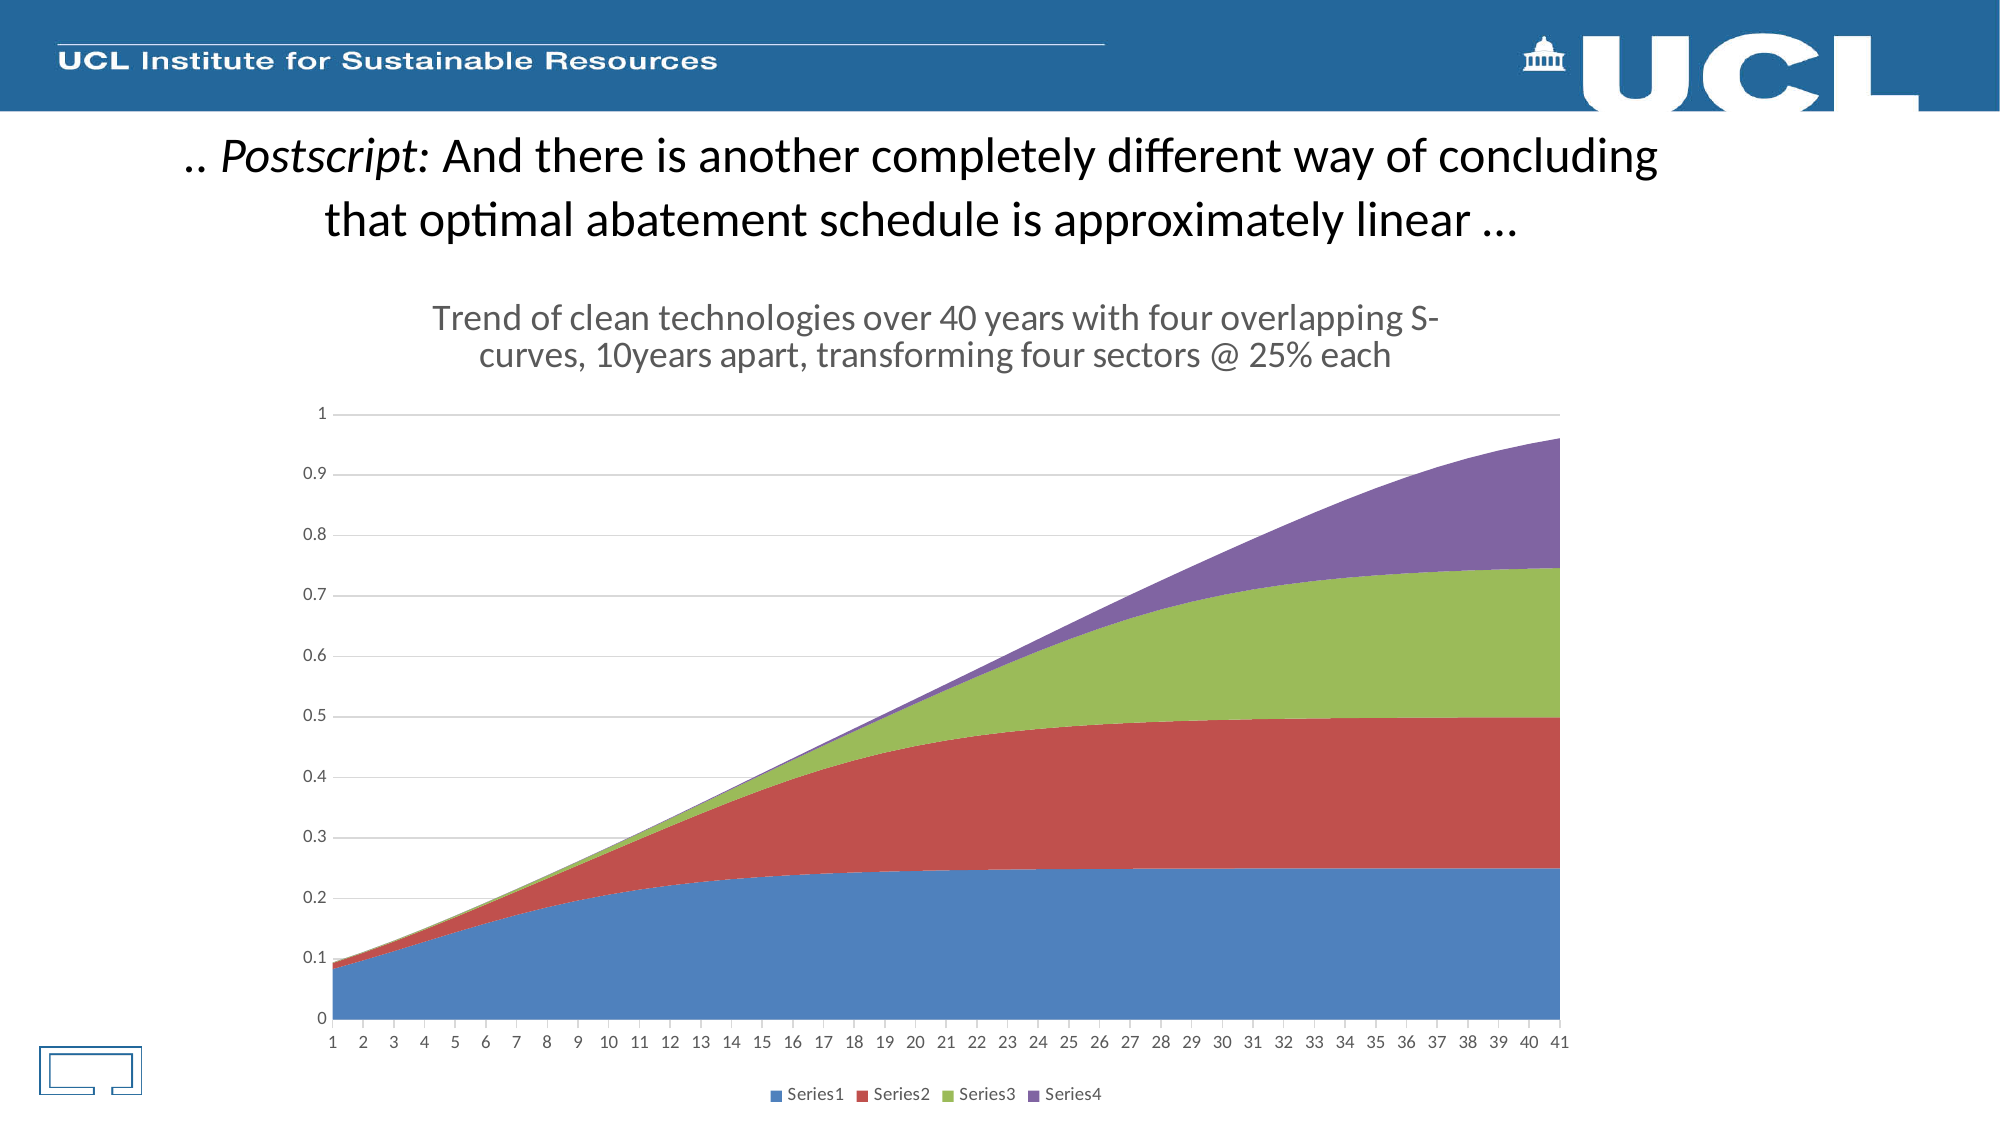

.. Postscript: And there is another completely different way of concluding that optimal abatement schedule is approximately linear …

### Chart: Trend of clean technologies over 40 years with four overlapping S-curves, 10years apart, transforming four sectors @ 25% each

| Category |  |  |  |  |
|---|---|---|---|---|